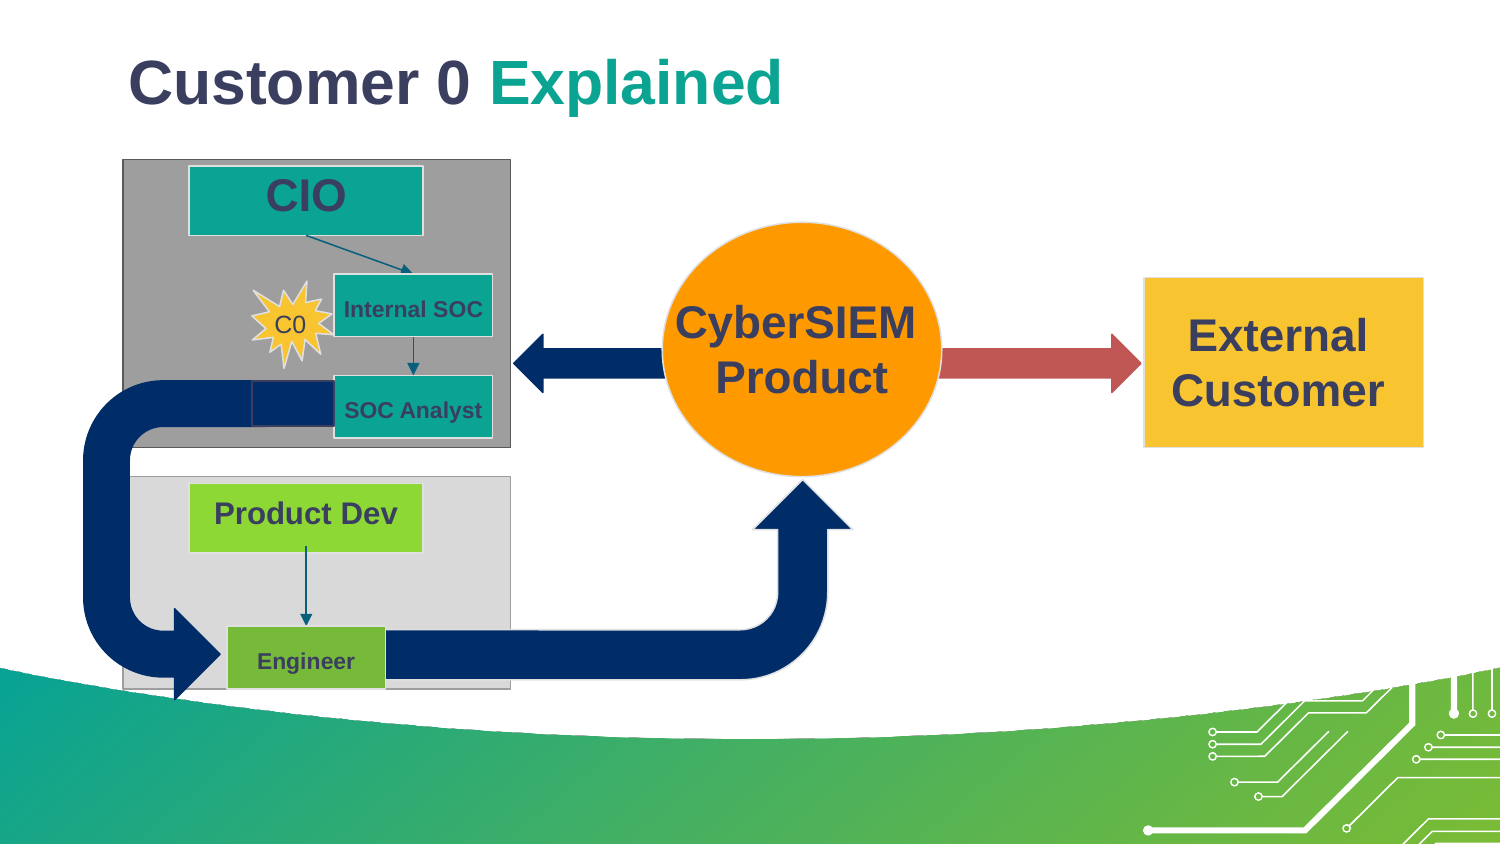

# Customer 0 Explained

CIO

Internal SOC

C0
CyberSIEM
Product

External Customer
SOC Analyst

Product Dev

Engineer